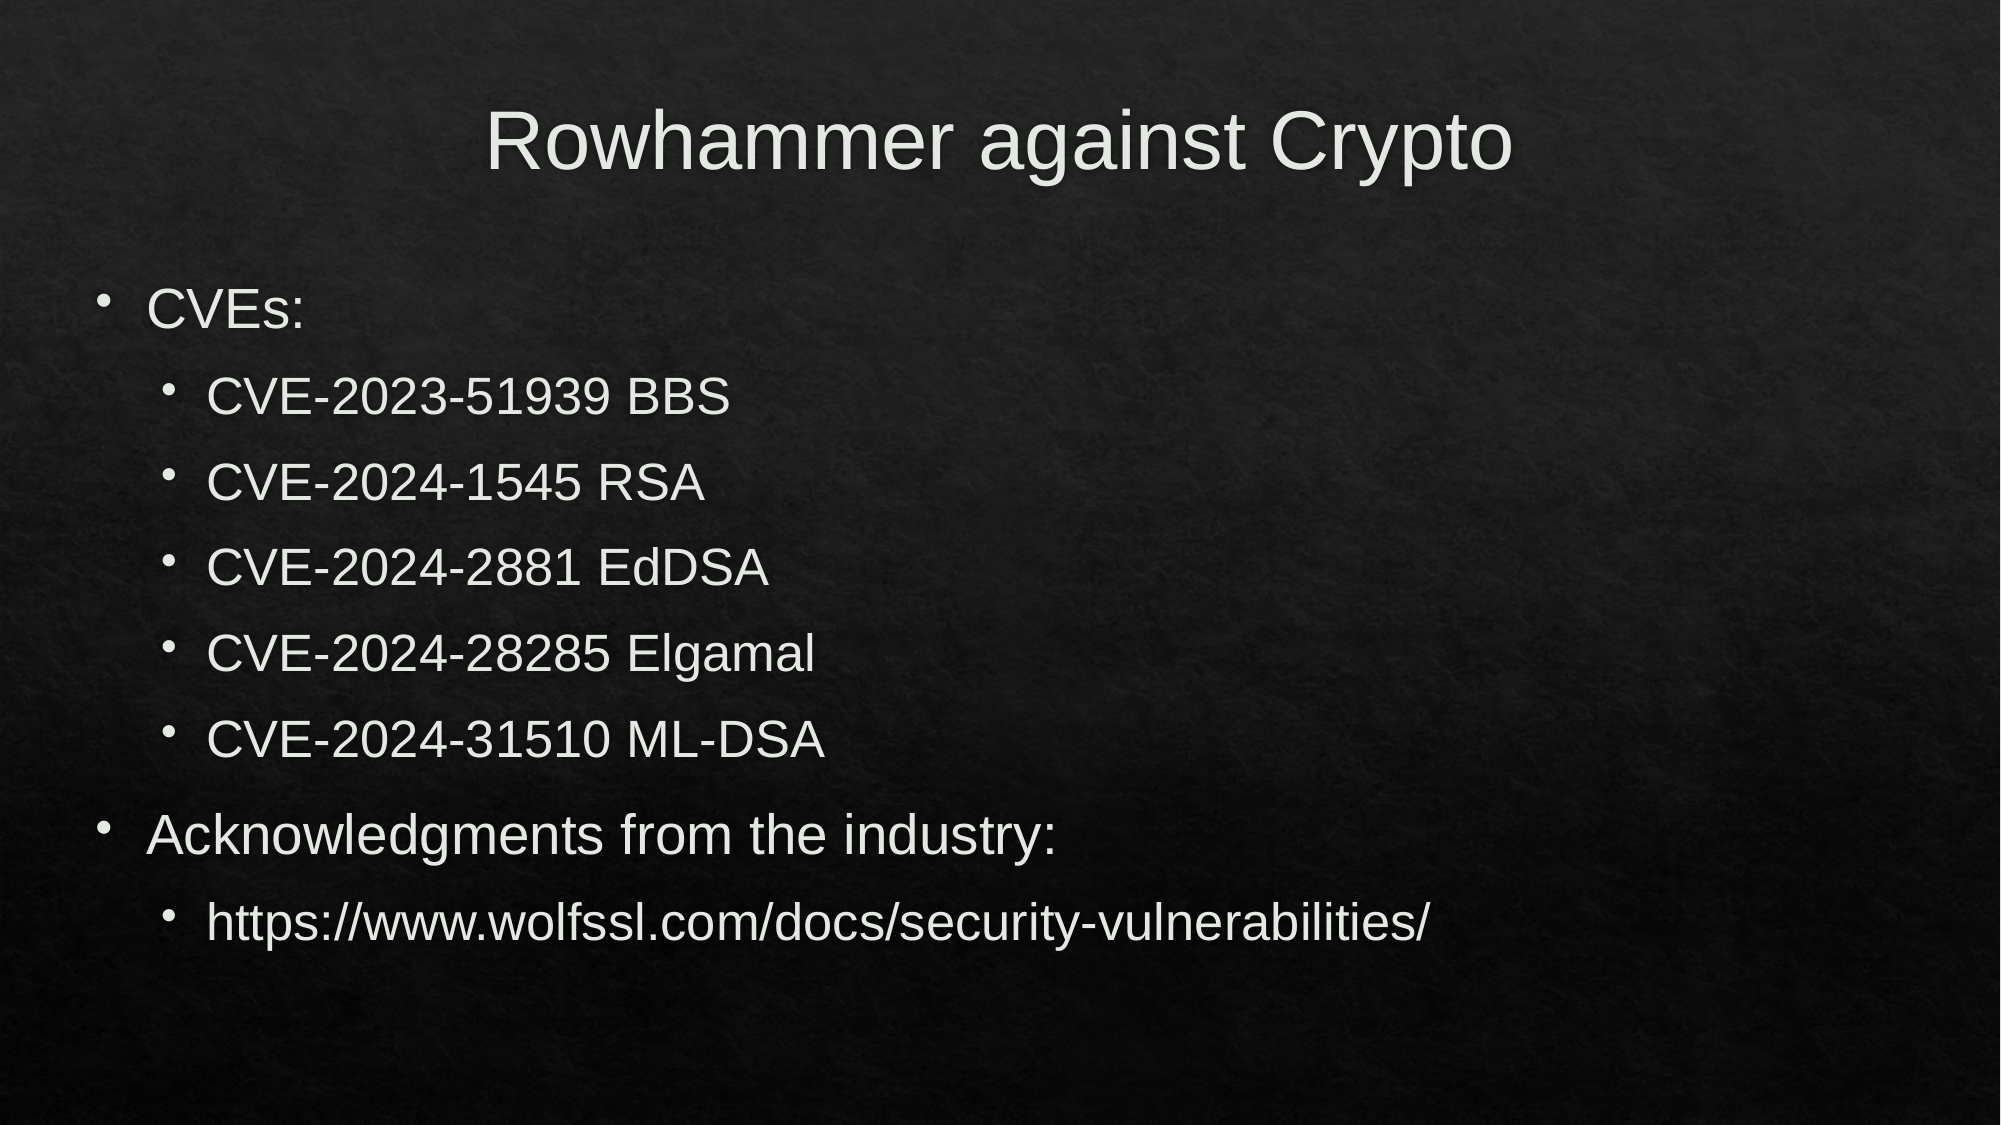

# Rowhammer against Crypto
CVEs:
CVE-2023-51939 BBS
CVE-2024-1545 RSA
CVE-2024-2881 EdDSA
CVE-2024-28285 Elgamal
CVE-2024-31510 ML-DSA
Acknowledgments from the industry:
https://www.wolfssl.com/docs/security-vulnerabilities/